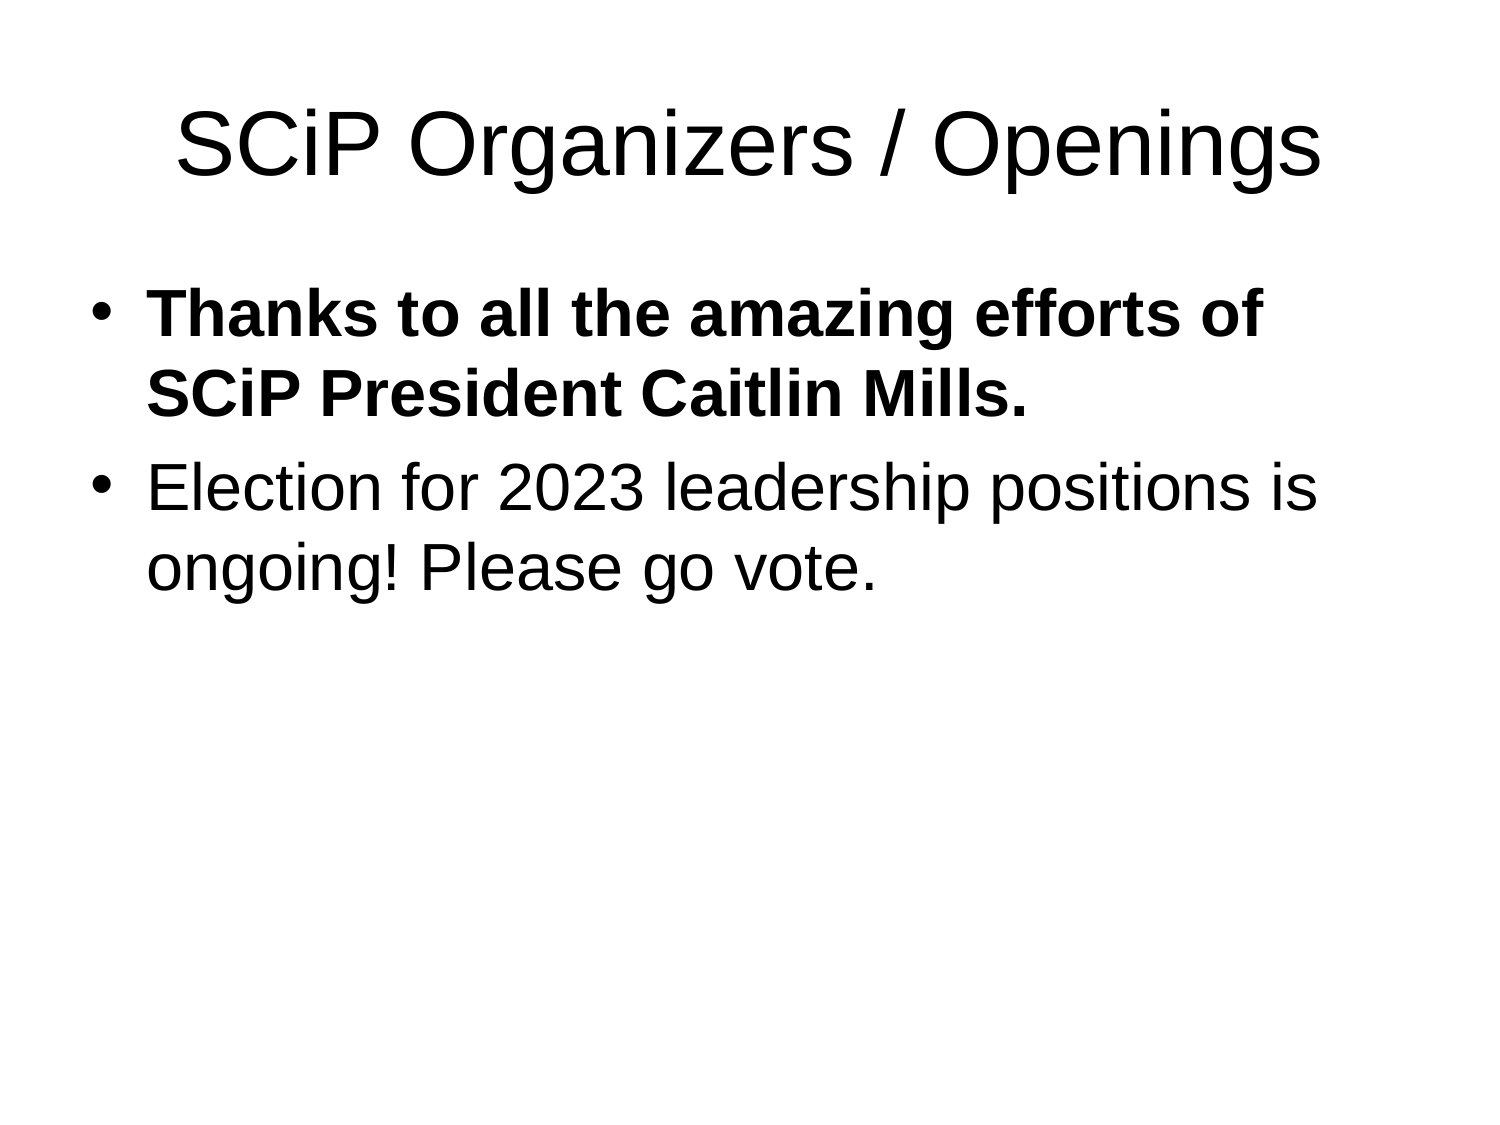

# SCiP Organizers / Openings
Thanks to all the amazing efforts of SCiP President Caitlin Mills.
Election for 2023 leadership positions is ongoing! Please go vote.